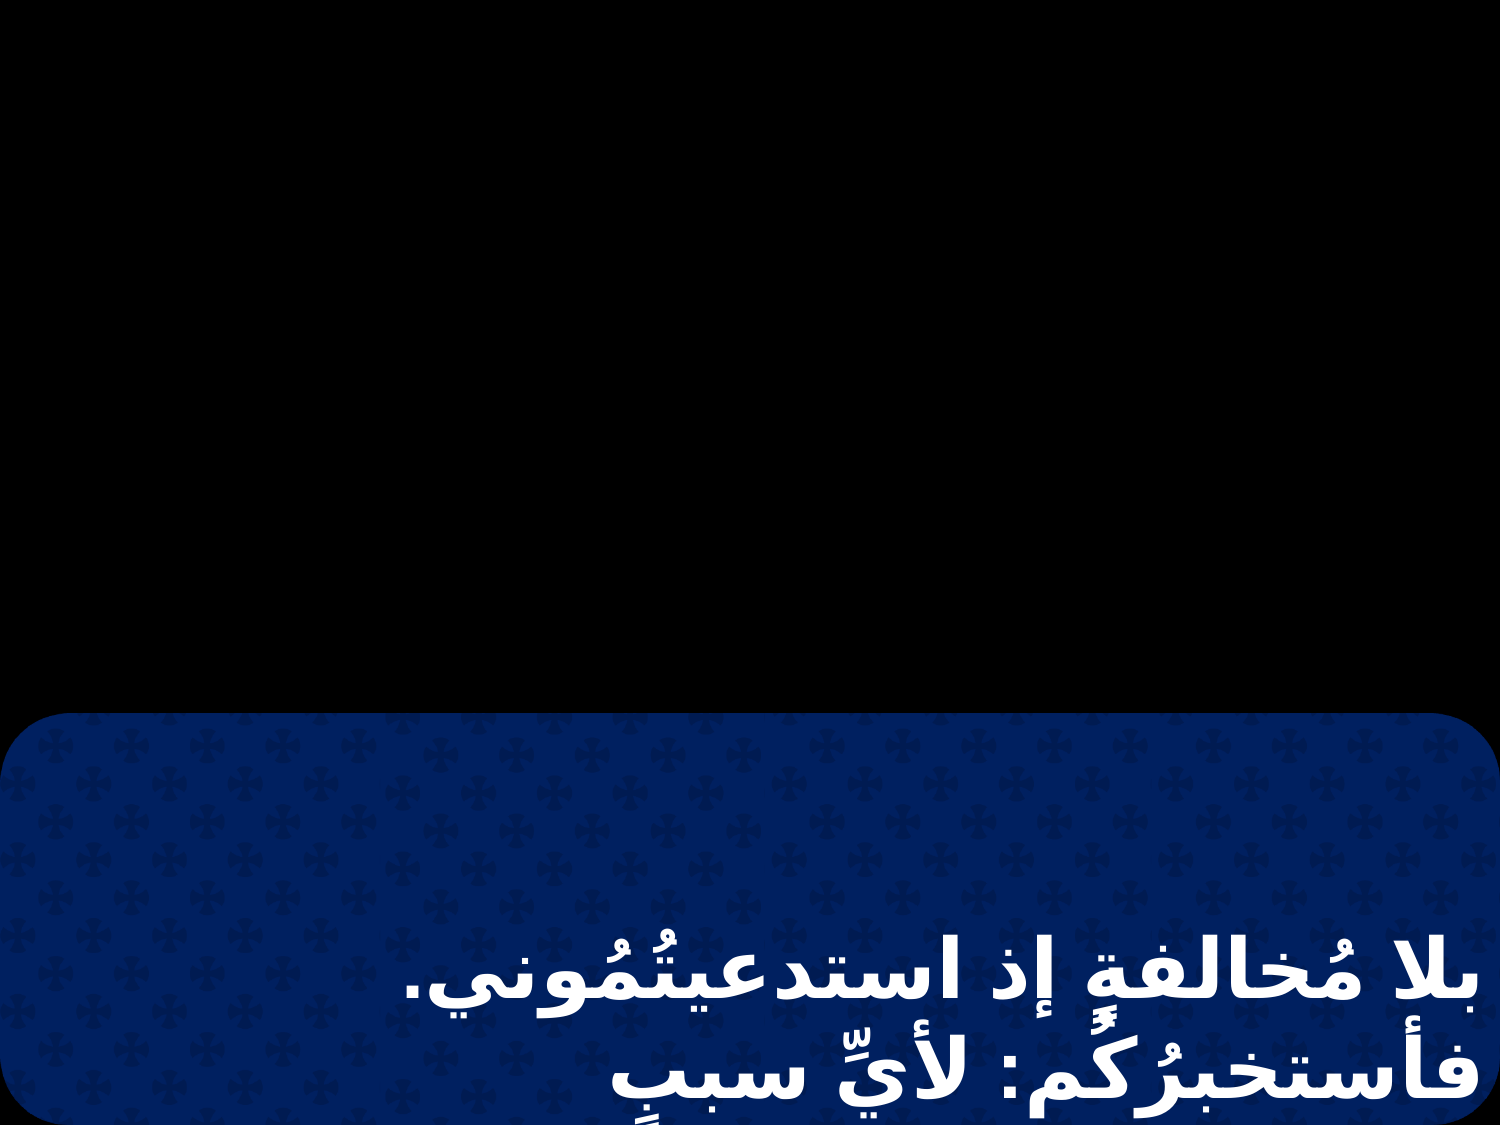

بلا مُخالفةٍ إذ استدعيتُمُوني. فأستخبرُكُم: لأيِّ سببٍ